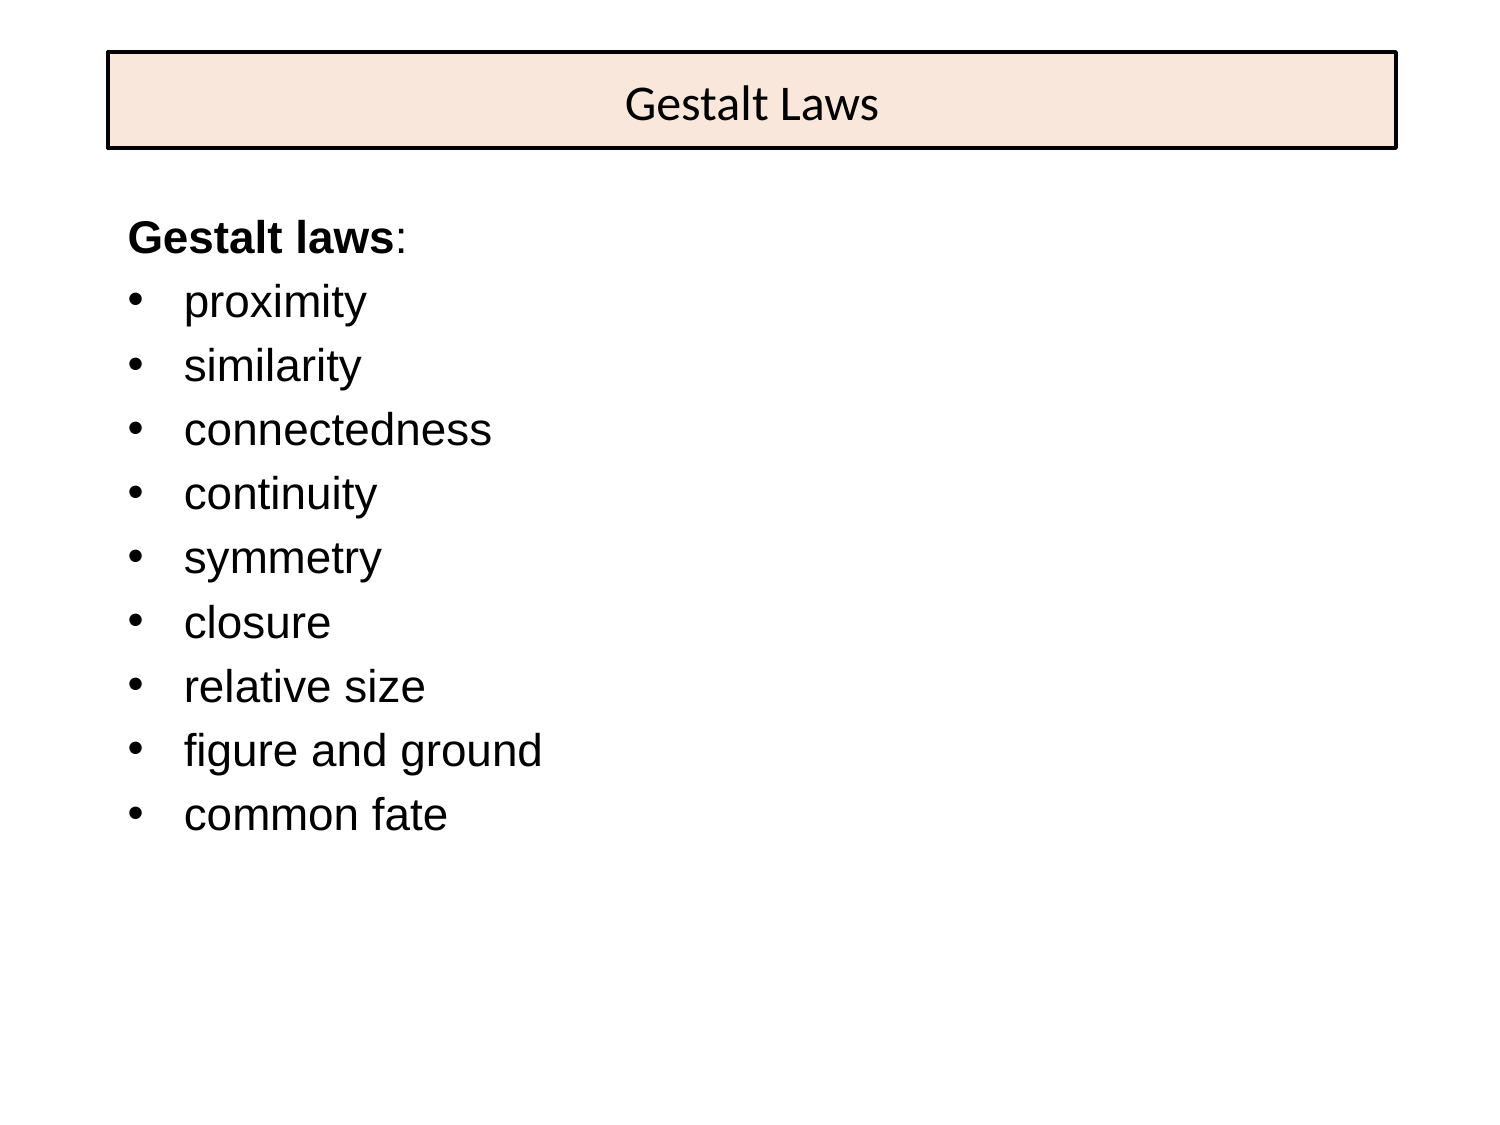

# Gestalt Laws
Gestalt laws:
proximity
similarity
connectedness
continuity
symmetry
closure
relative size
figure and ground
common fate